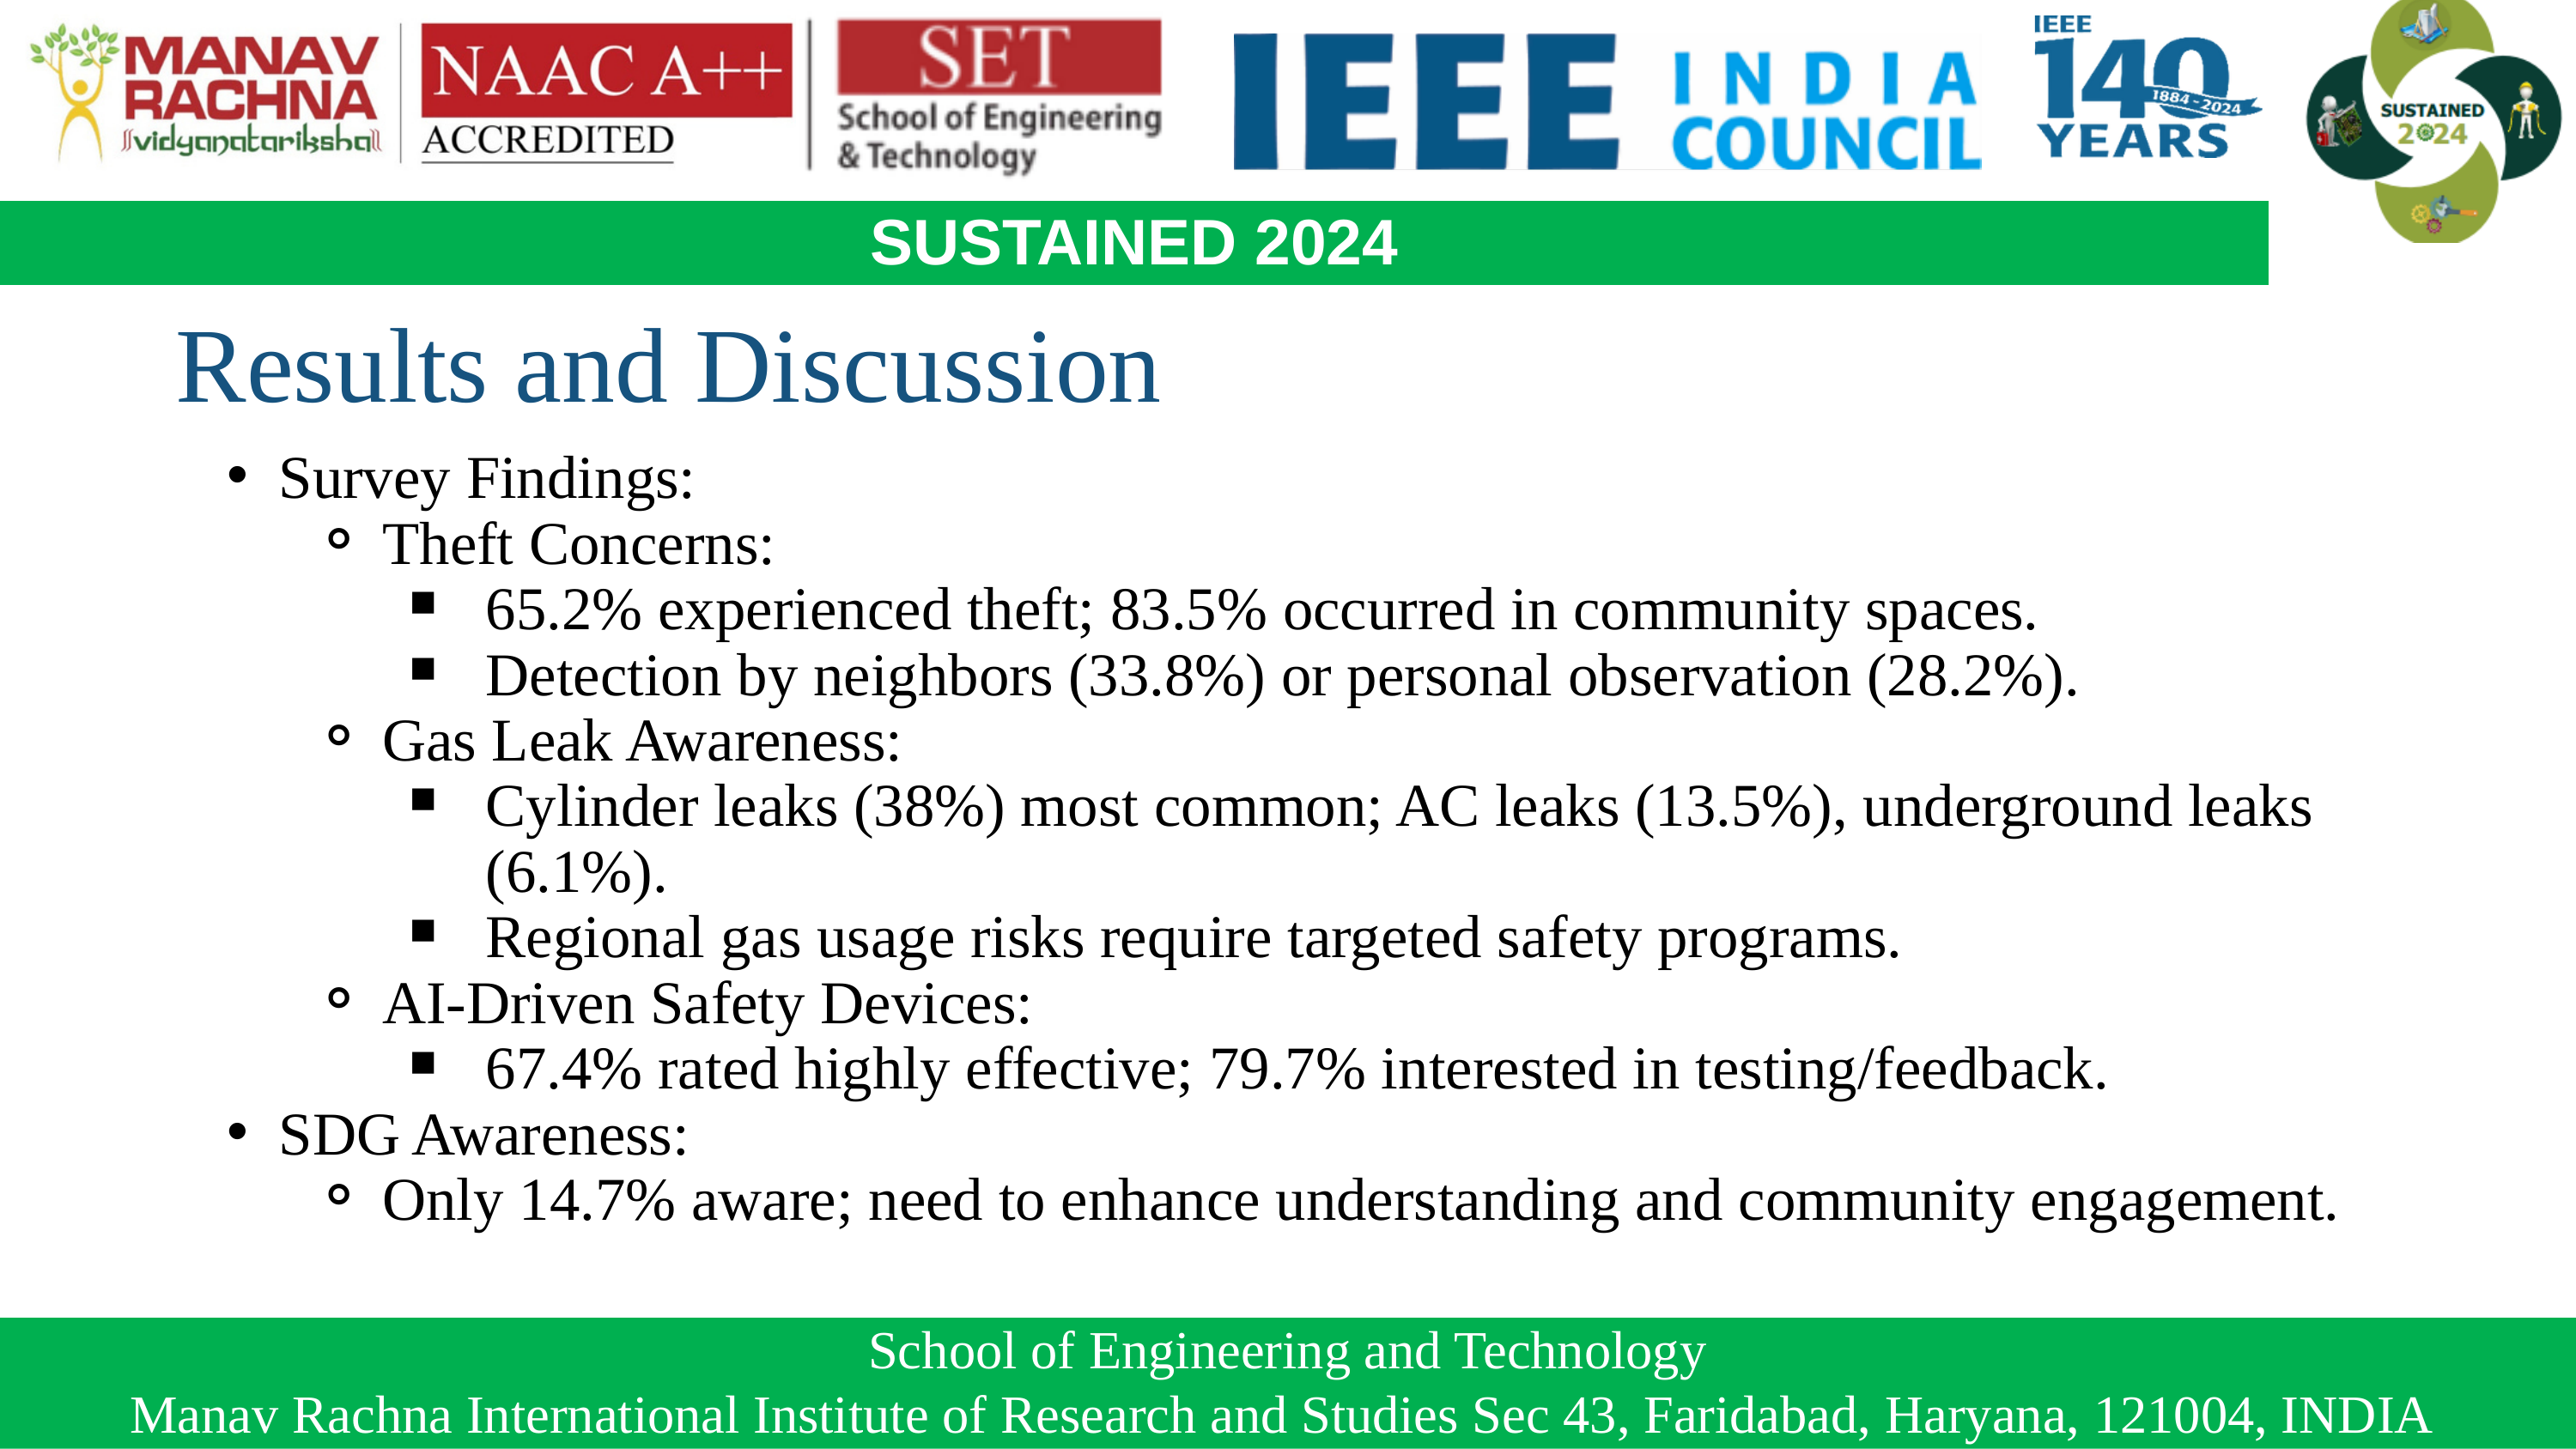

SUSTAINED 2024
Results and Discussion
Survey Findings:
Theft Concerns:
65.2% experienced theft; 83.5% occurred in community spaces.
Detection by neighbors (33.8%) or personal observation (28.2%).
Gas Leak Awareness:
Cylinder leaks (38%) most common; AC leaks (13.5%), underground leaks (6.1%).
Regional gas usage risks require targeted safety programs.
AI-Driven Safety Devices:
67.4% rated highly effective; 79.7% interested in testing/feedback.
SDG Awareness:
Only 14.7% aware; need to enhance understanding and community engagement.

School of Engineering and Technology
Manav Rachna International Institute of Research and Studies Sec 43, Faridabad, Haryana, 121004, INDIA
2